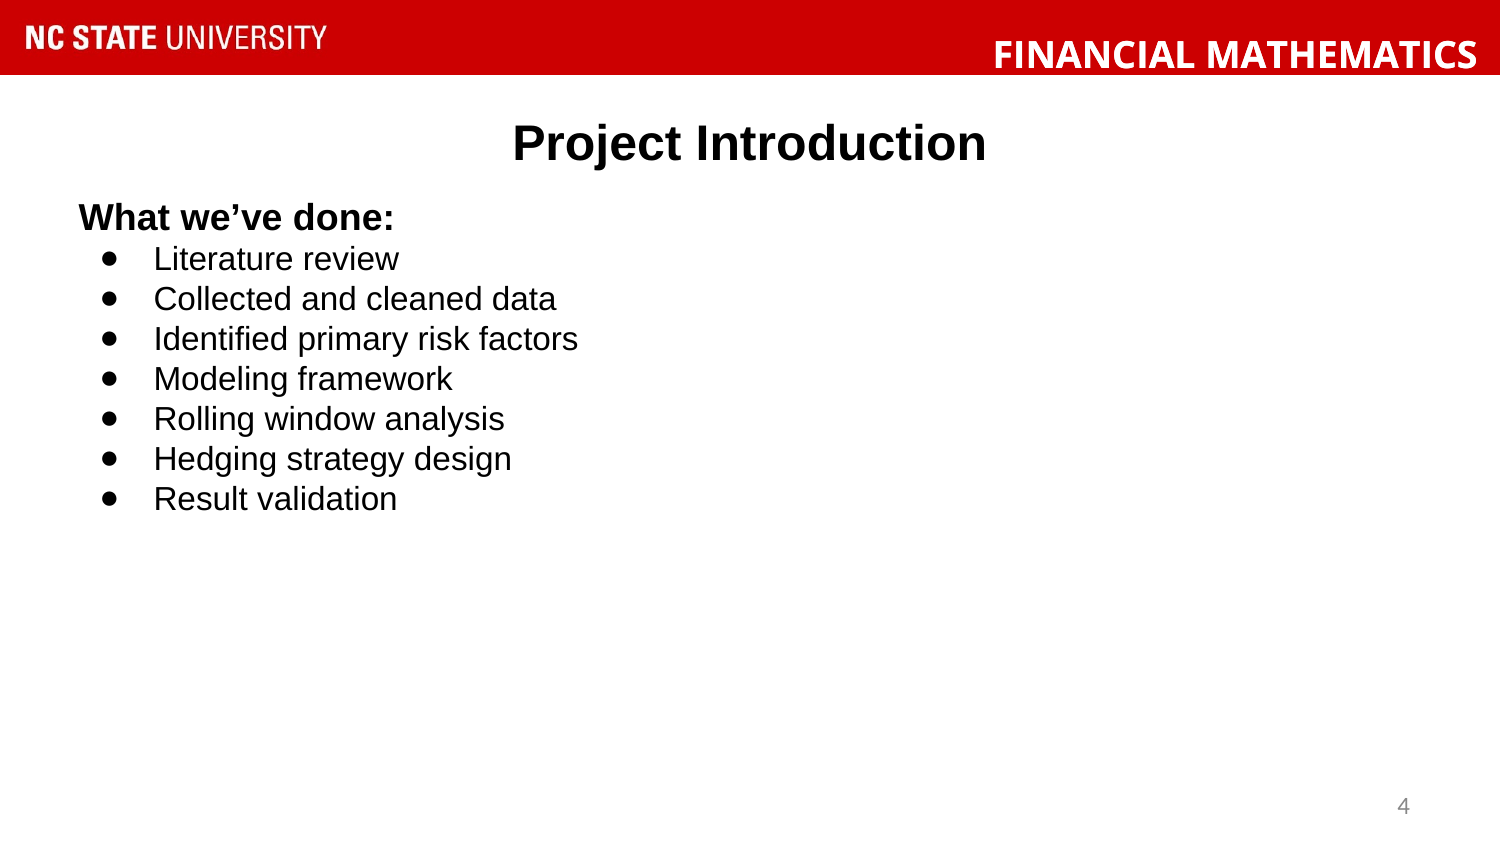

Project Introduction
What we’ve done:
Literature review
Collected and cleaned data
Identified primary risk factors
Modeling framework
Rolling window analysis
Hedging strategy design
Result validation
4